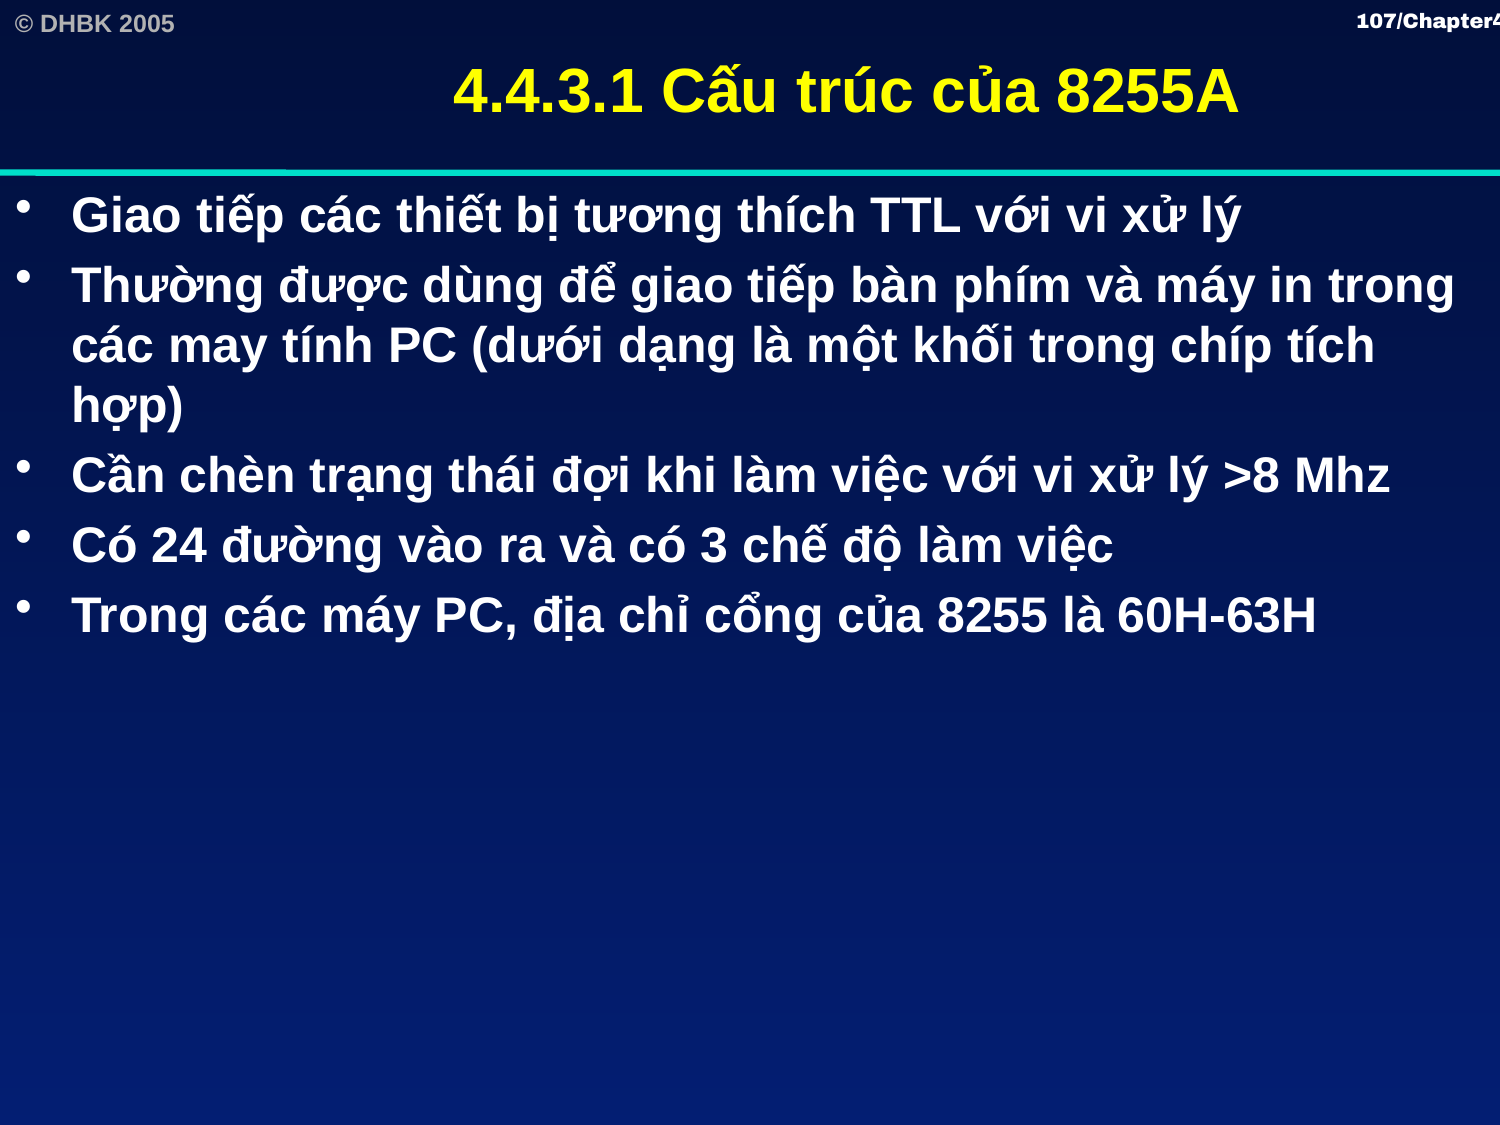

# 4.4.3.1 Cấu trúc của 8255A
107/Chapter4
Giao tiếp các thiết bị tương thích TTL với vi xử lý
Thường được dùng để giao tiếp bàn phím và máy in trong các may tính PC (dưới dạng là một khối trong chíp tích hợp)
Cần chèn trạng thái đợi khi làm việc với vi xử lý >8 Mhz
Có 24 đường vào ra và có 3 chế độ làm việc
Trong các máy PC, địa chỉ cổng của 8255 là 60H-63H